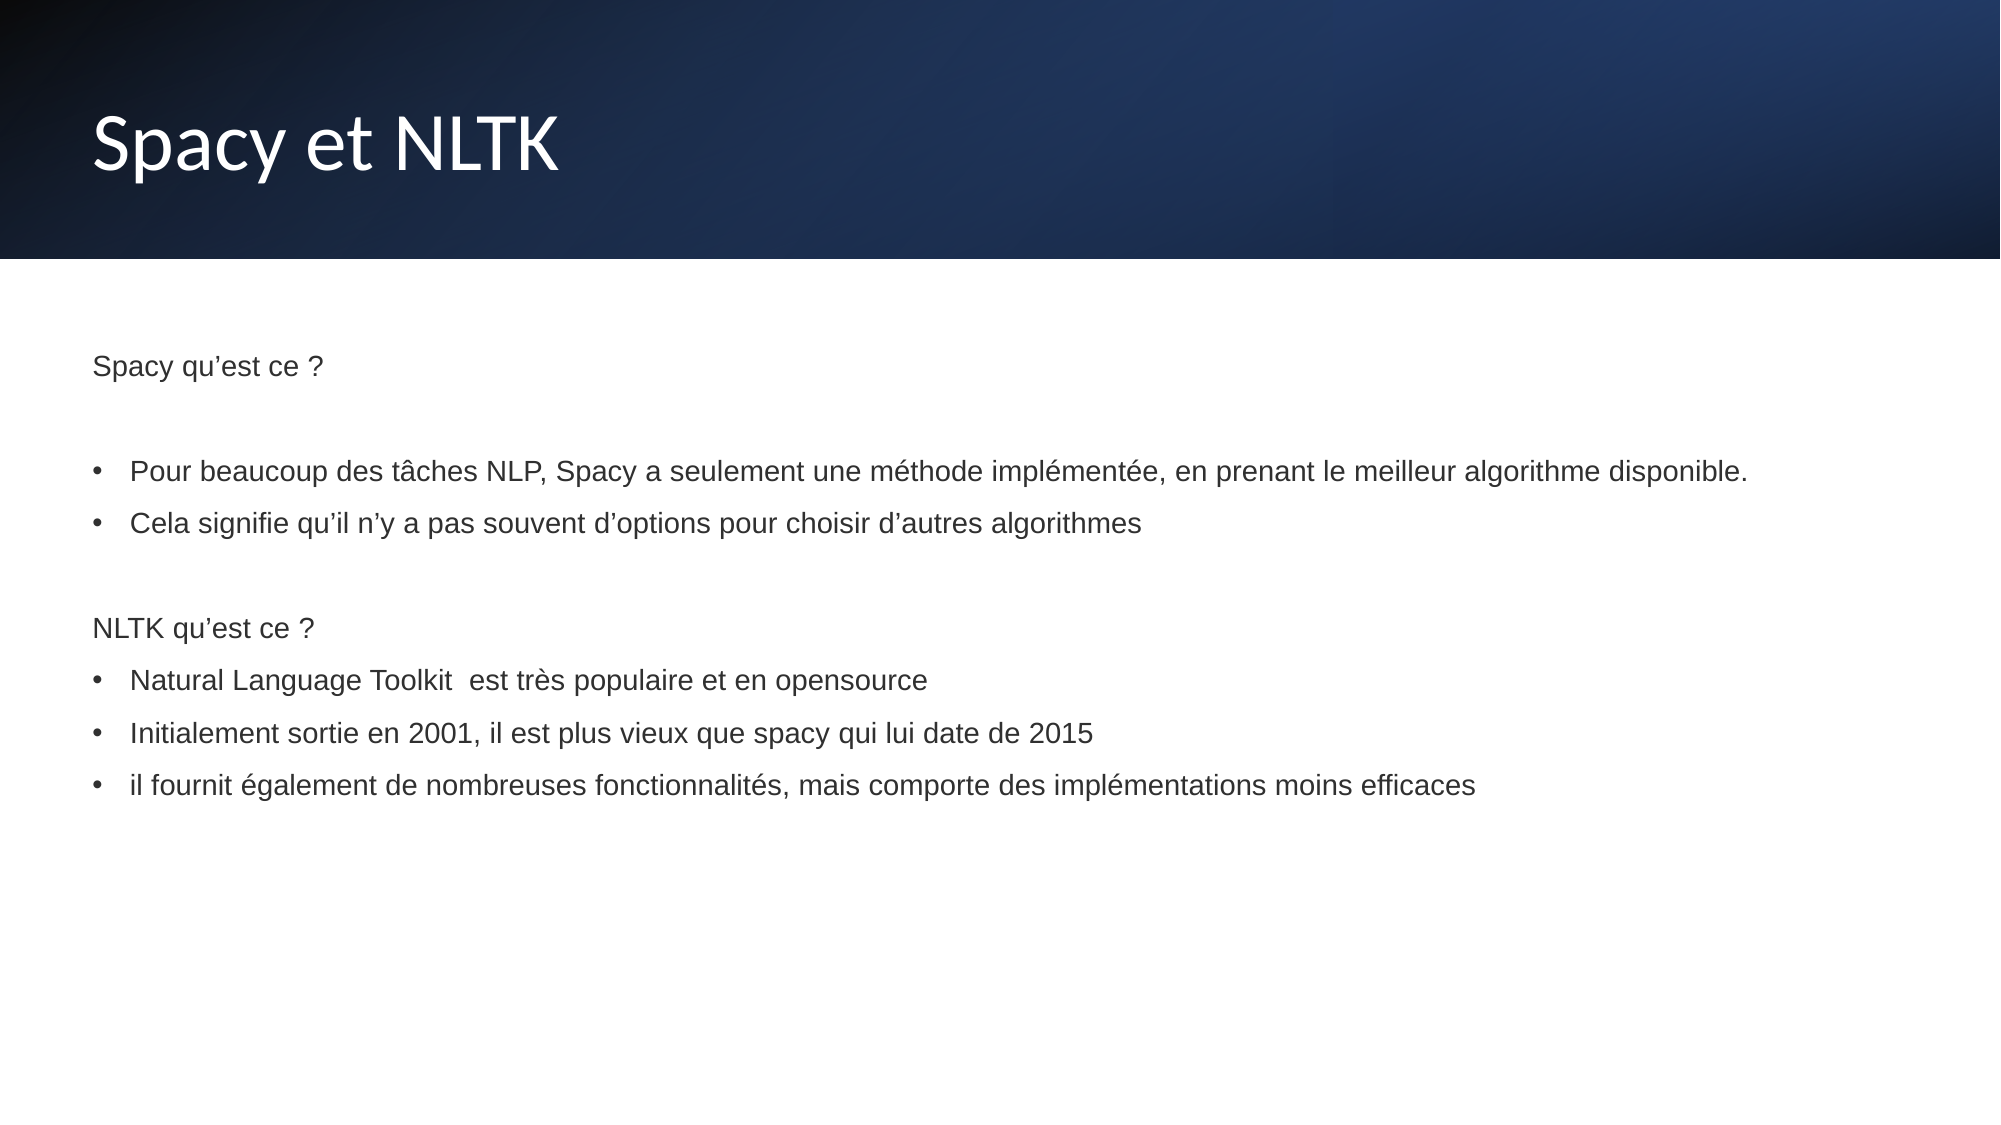

# Spacy et NLTK

Spacy qu’est ce ?

Pour beaucoup des tâches NLP, Spacy a seulement une méthode implémentée, en prenant le meilleur algorithme disponible.
Cela signifie qu’il n’y a pas souvent d’options pour choisir d’autres algorithmes

NLTK qu’est ce ?
Natural Language Toolkit  est très populaire et en opensource
Initialement sortie en 2001, il est plus vieux que spacy qui lui date de 2015
il fournit également de nombreuses fonctionnalités, mais comporte des implémentations moins efficaces